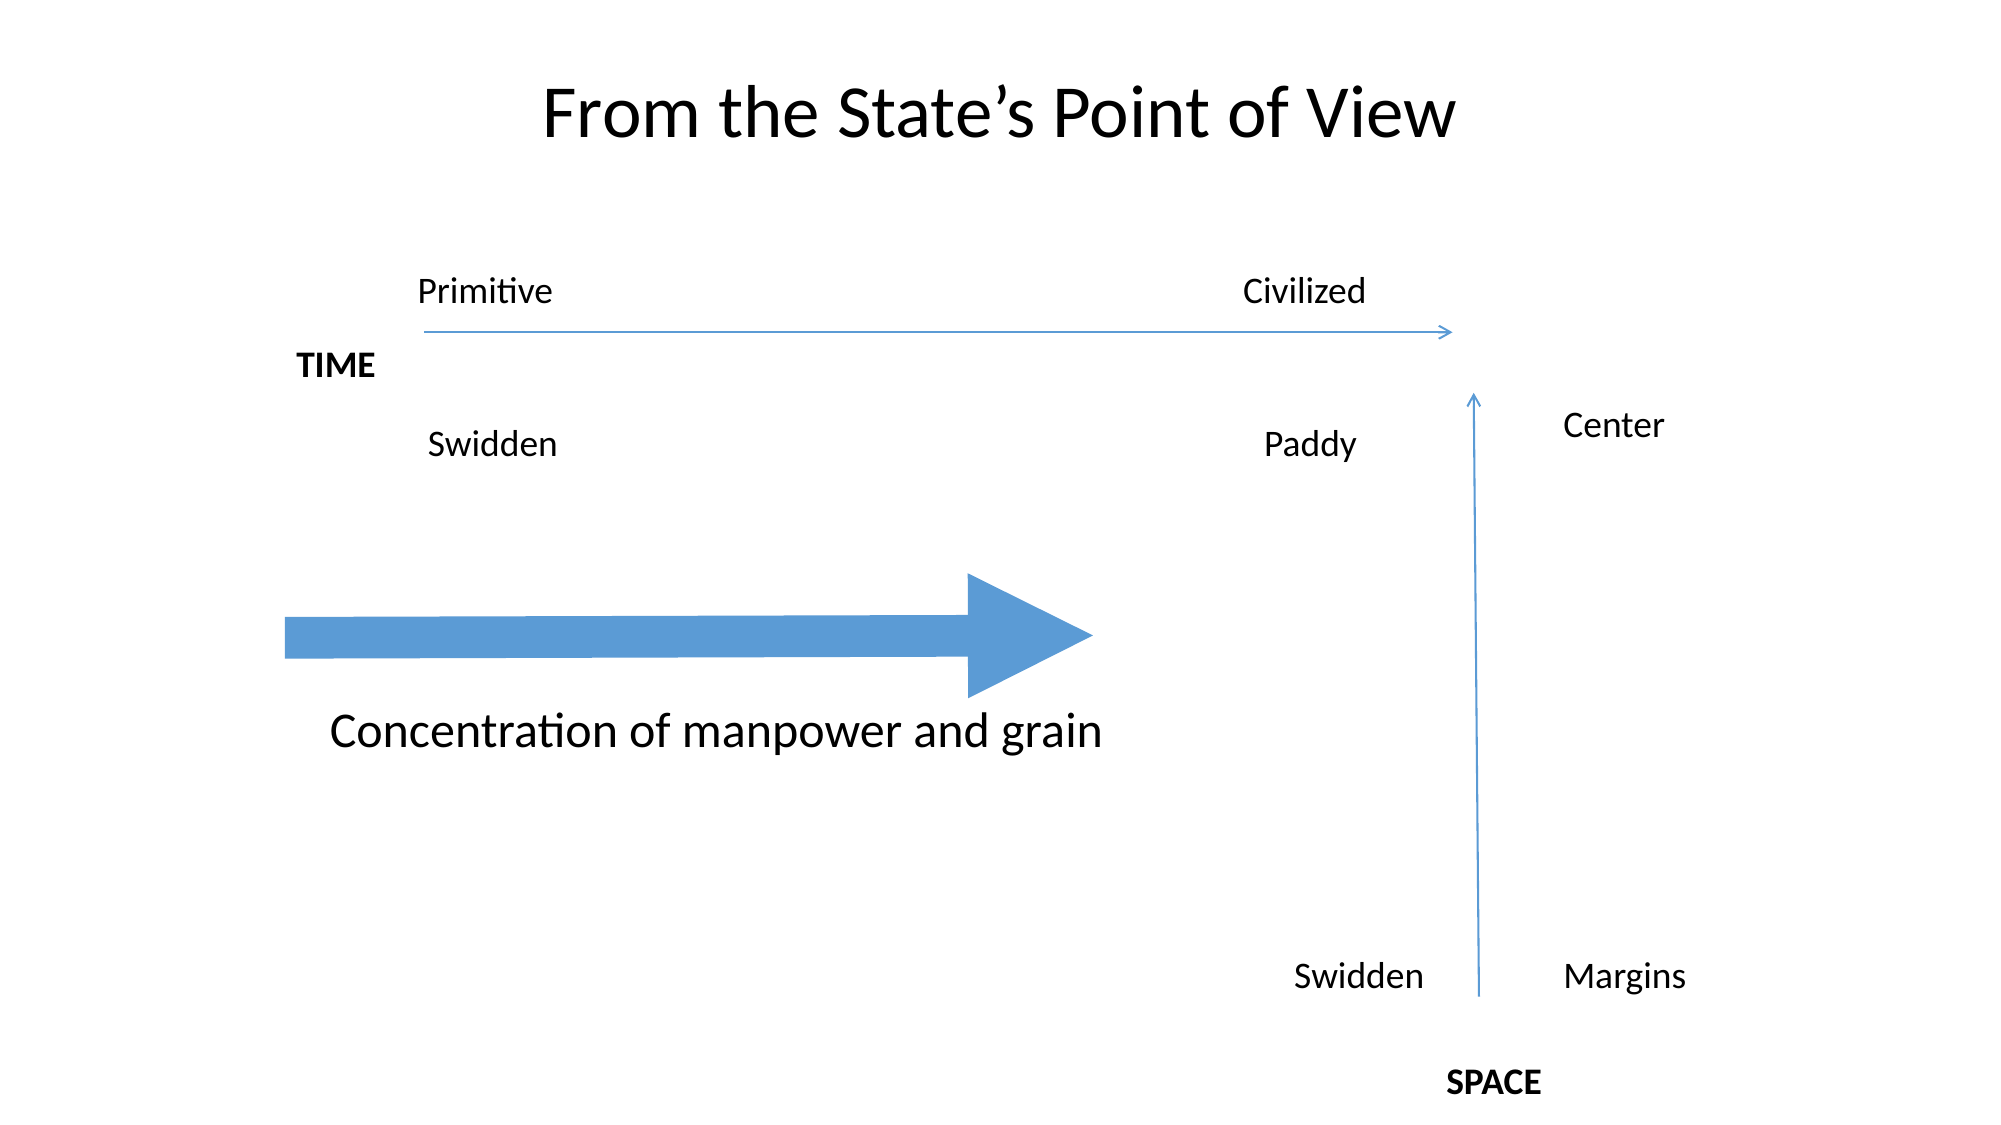

From the State’s Point of View
Primitive
Civilized
TIME
Center
Swidden
Paddy
Concentration of manpower and grain
Swidden
Margins
SPACE